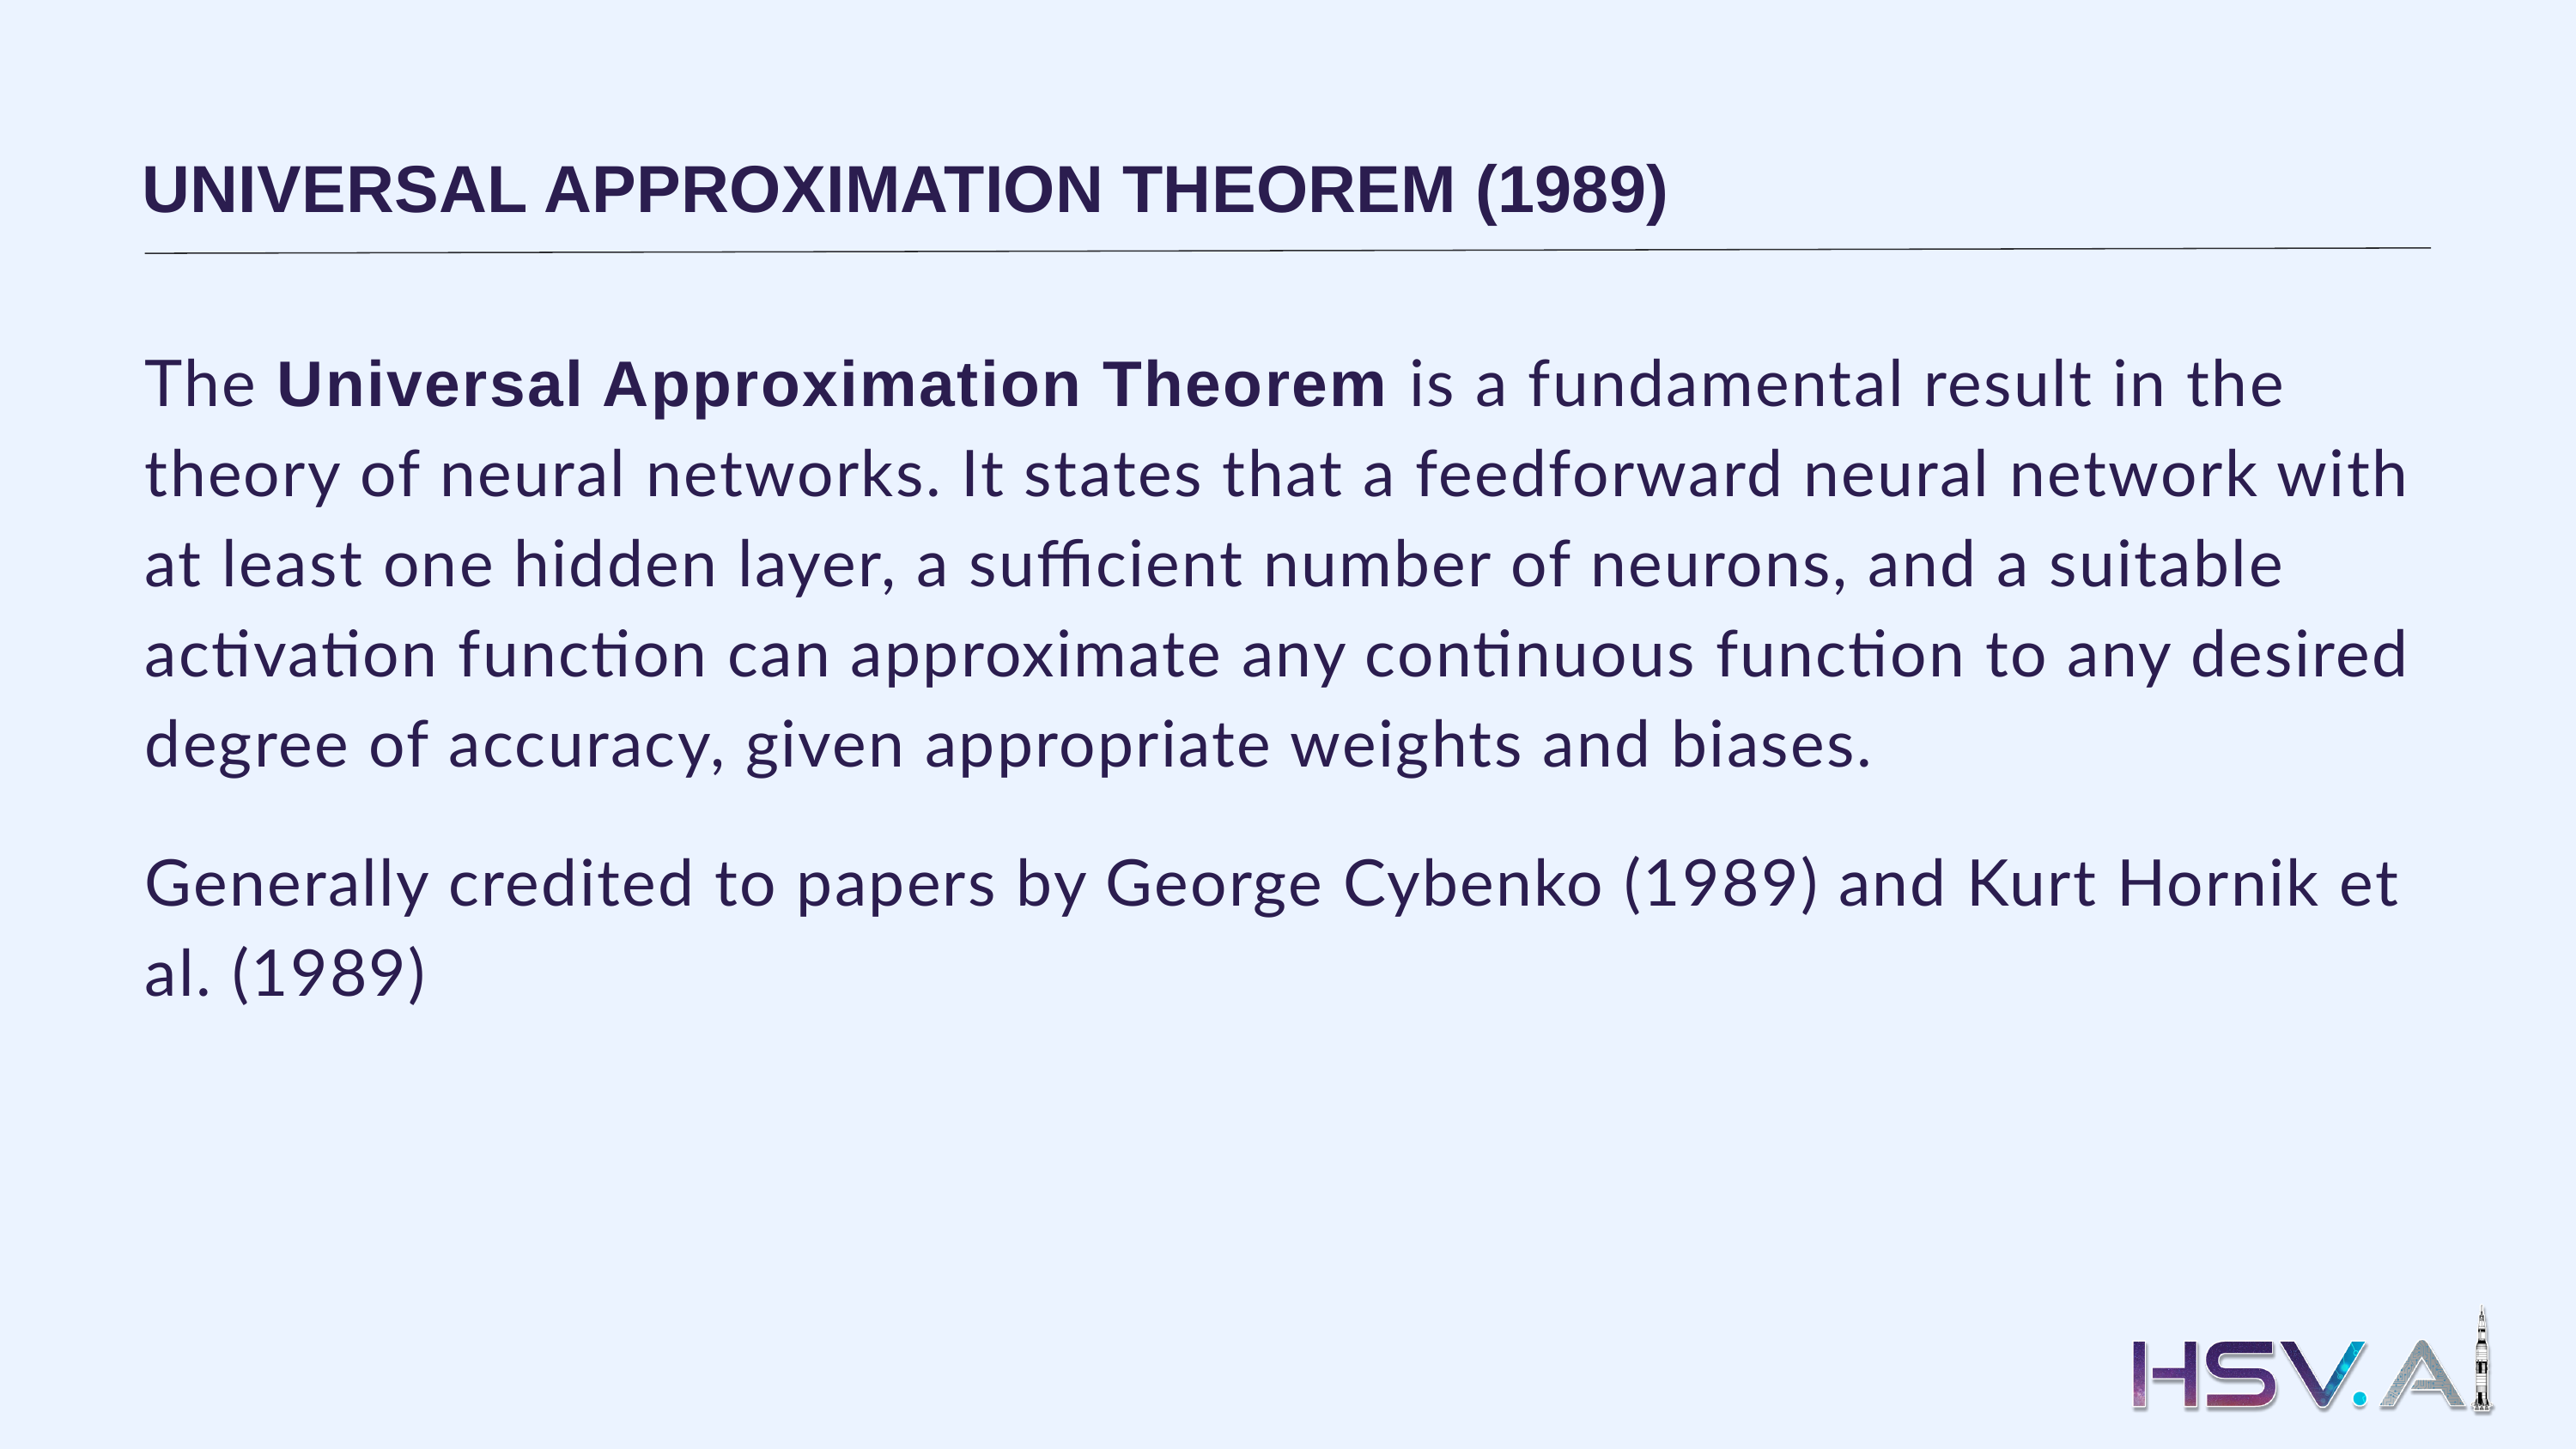

UNIVERSAL APPROXIMATION THEOREM (1989)

The Universal Approximation Theorem is a fundamental result in the theory of neural networks. It states that a feedforward neural network with at least one hidden layer, a sufficient number of neurons, and a suitable activation function can approximate any continuous function to any desired degree of accuracy, given appropriate weights and biases.
Generally credited to papers by George Cybenko (1989) and Kurt Hornik et al. (1989)